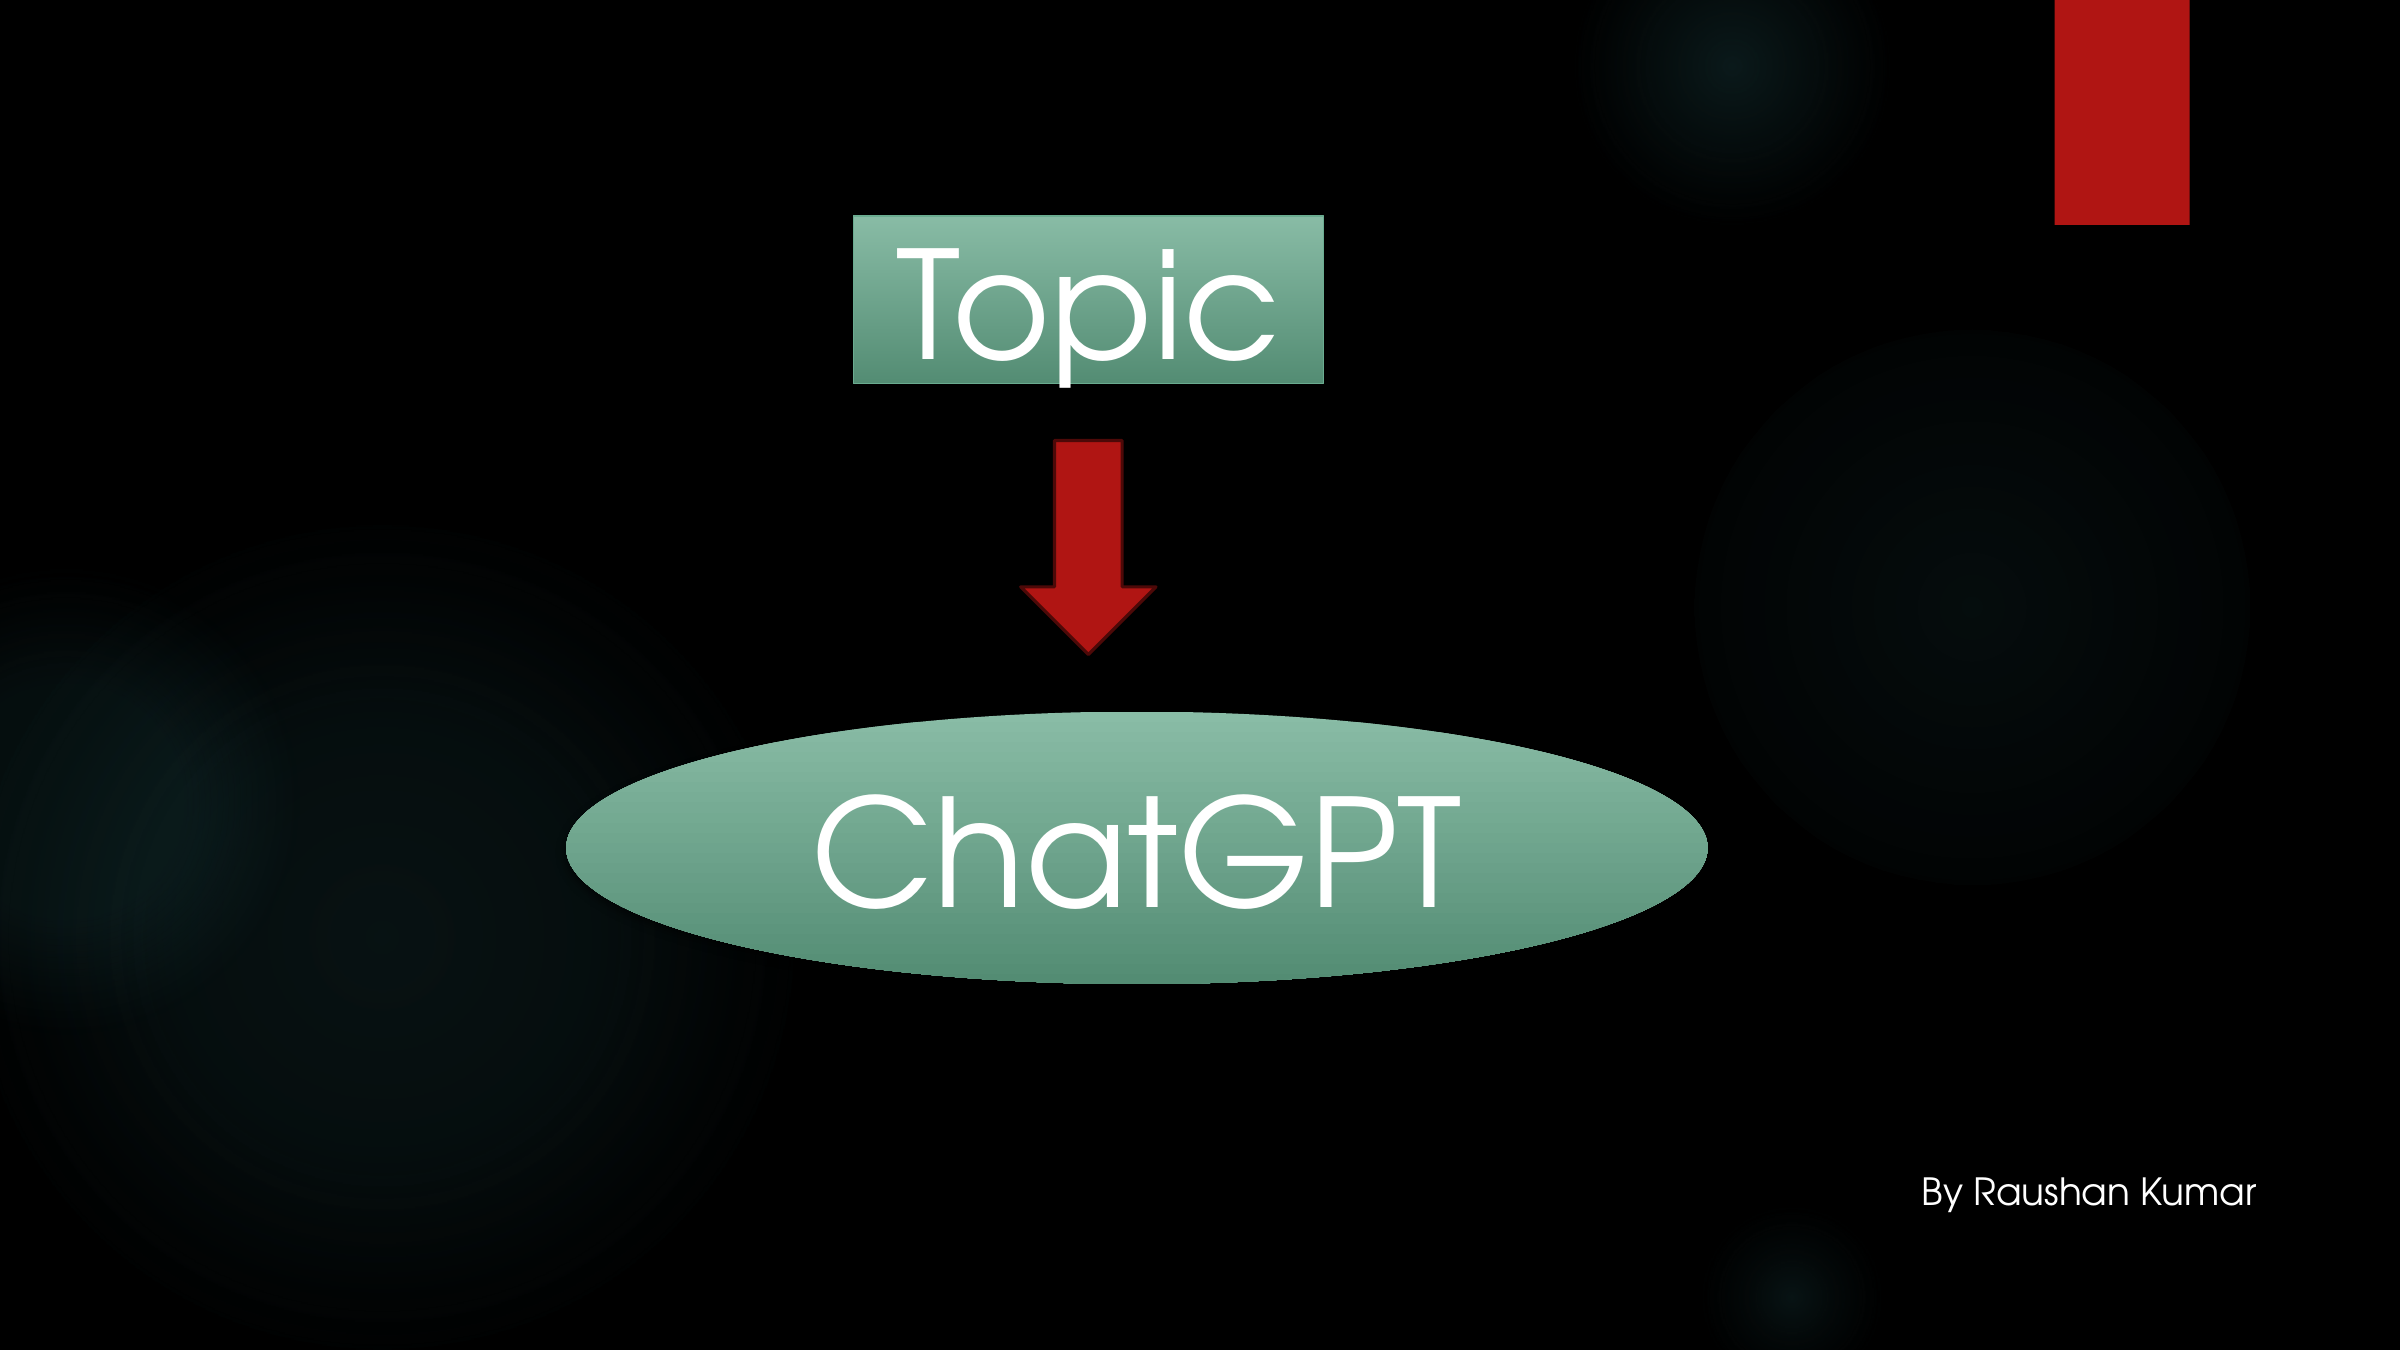

Topic
Topic

ChatGPT
ChatGPT
By Raushan Kumar